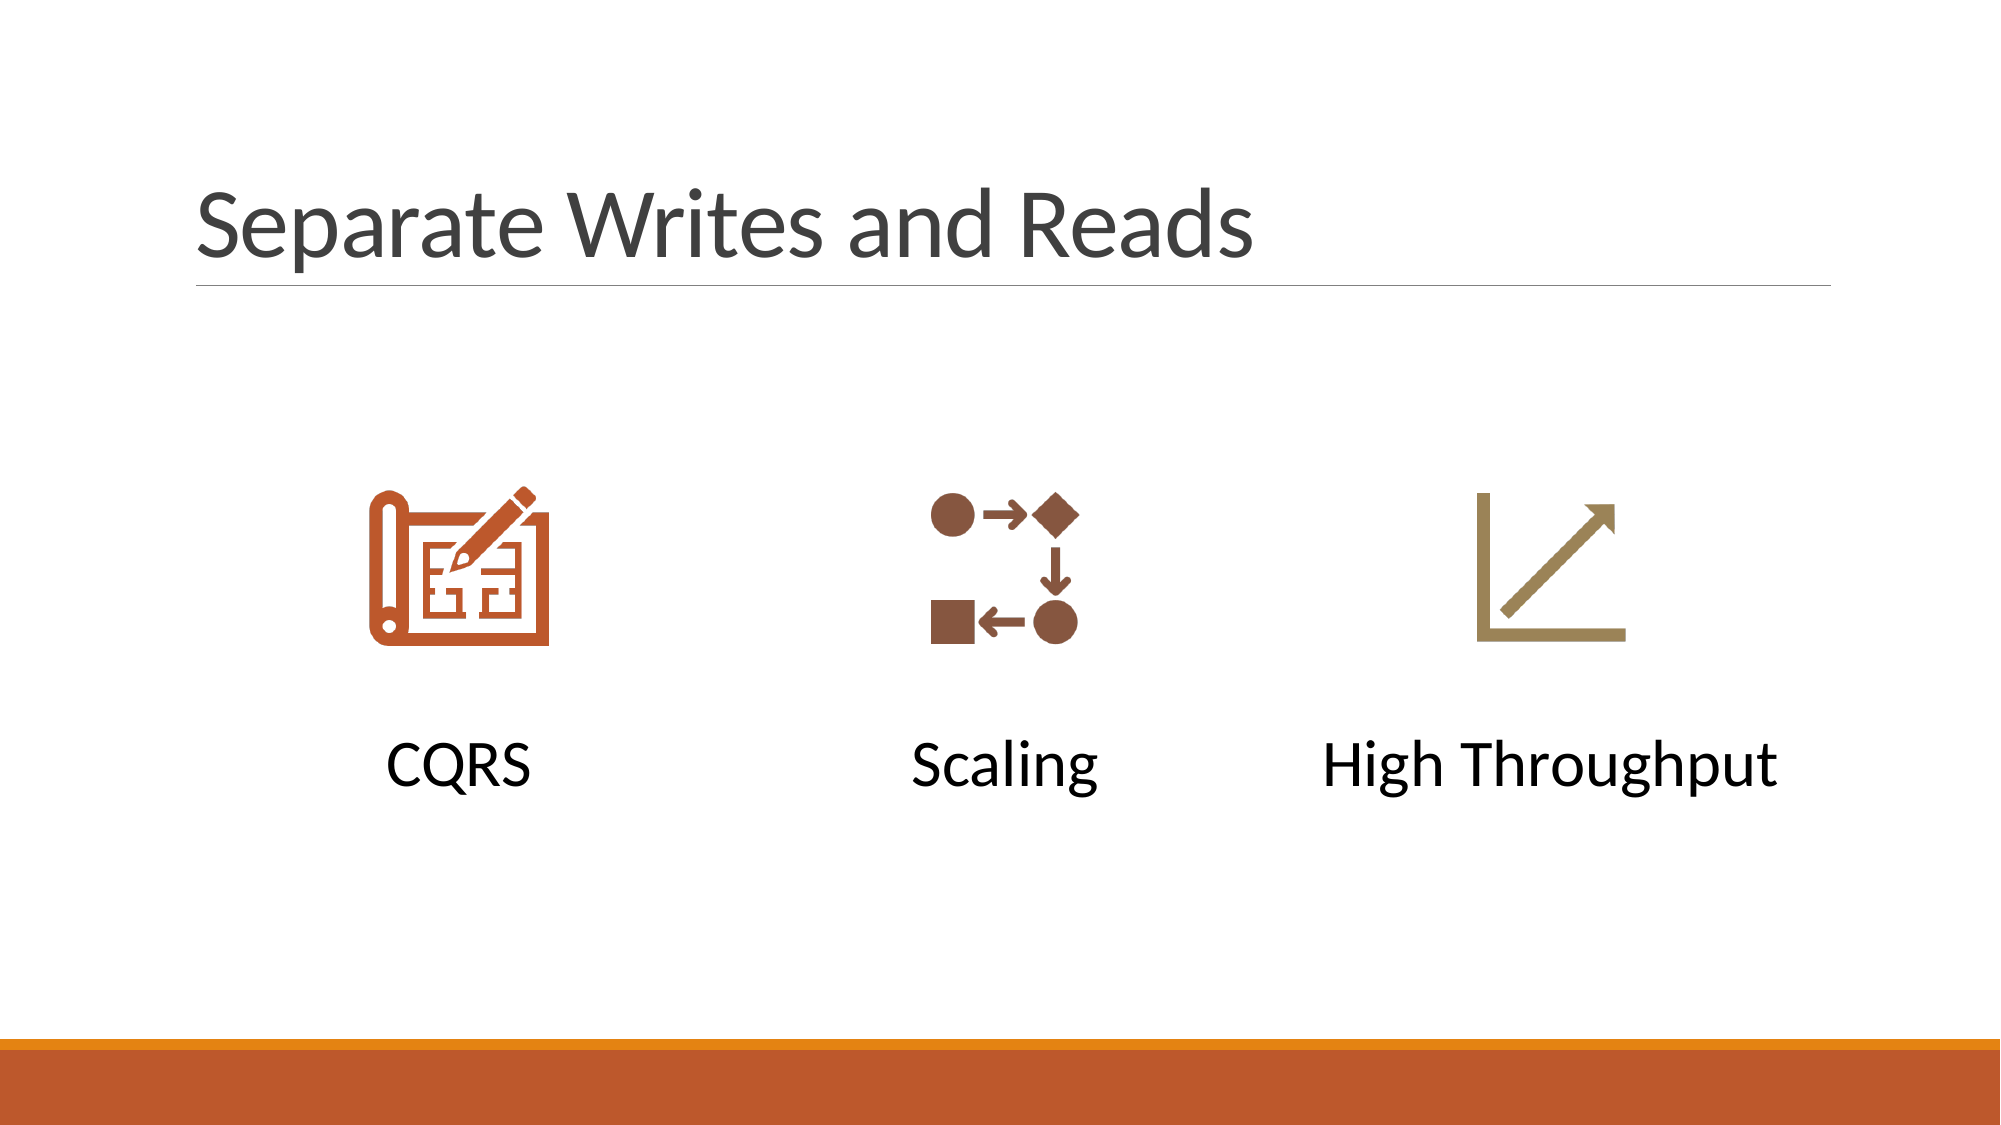

# Separate Writes and Reads
CQRS
Scaling
High Throughput